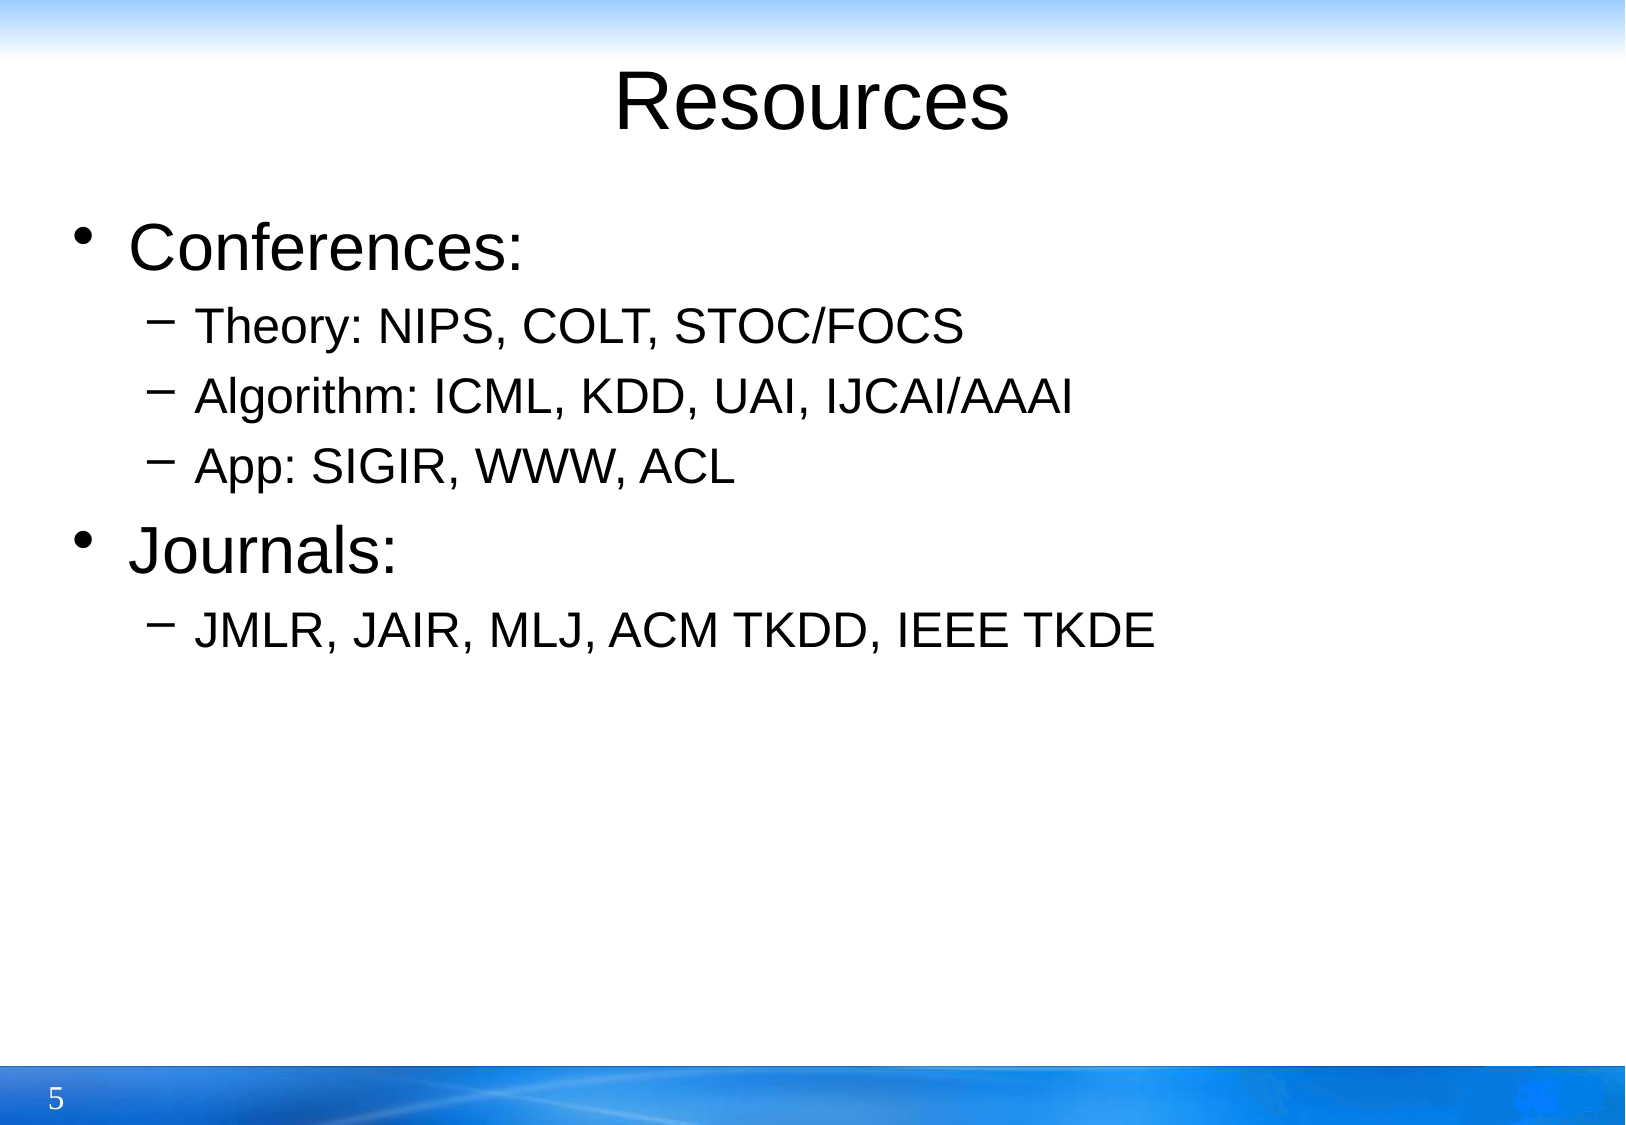

# Resources
Conferences:
Theory: NIPS, COLT, STOC/FOCS
Algorithm: ICML, KDD, UAI, IJCAI/AAAI
App: SIGIR, WWW, ACL
Journals:
JMLR, JAIR, MLJ, ACM TKDD, IEEE TKDE